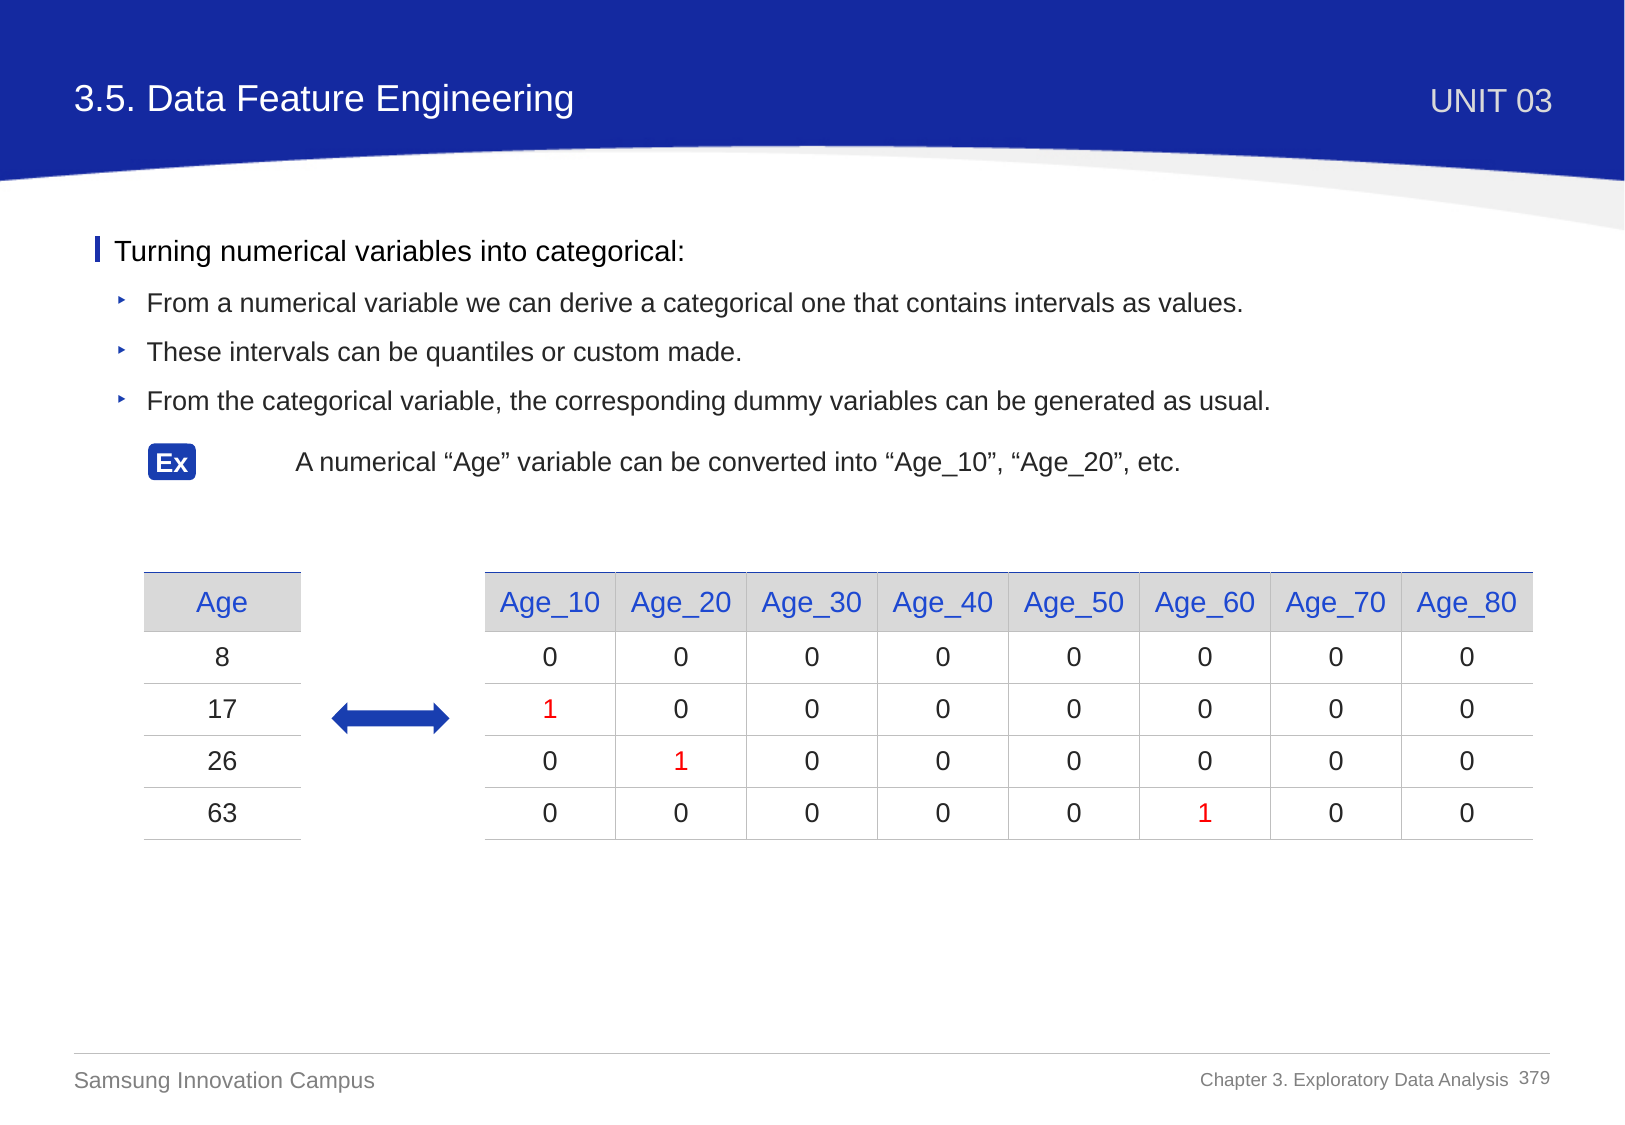

3.5. Data Feature Engineering
UNIT 03
Turning numerical variables into categorical:
From a numerical variable we can derive a categorical one that contains intervals as values.
These intervals can be quantiles or custom made.
From the categorical variable, the corresponding dummy variables can be generated as usual.
	    A numerical “Age” variable can be converted into “Age_10”, “Age_20”, etc.
Ex
| Age |
| --- |
| 8 |
| 17 |
| 26 |
| 63 |
| Age\_10 | Age\_20 | Age\_30 | Age\_40 | Age\_50 | Age\_60 | Age\_70 | Age\_80 |
| --- | --- | --- | --- | --- | --- | --- | --- |
| 0 | 0 | 0 | 0 | 0 | 0 | 0 | 0 |
| 1 | 0 | 0 | 0 | 0 | 0 | 0 | 0 |
| 0 | 1 | 0 | 0 | 0 | 0 | 0 | 0 |
| 0 | 0 | 0 | 0 | 0 | 1 | 0 | 0 |